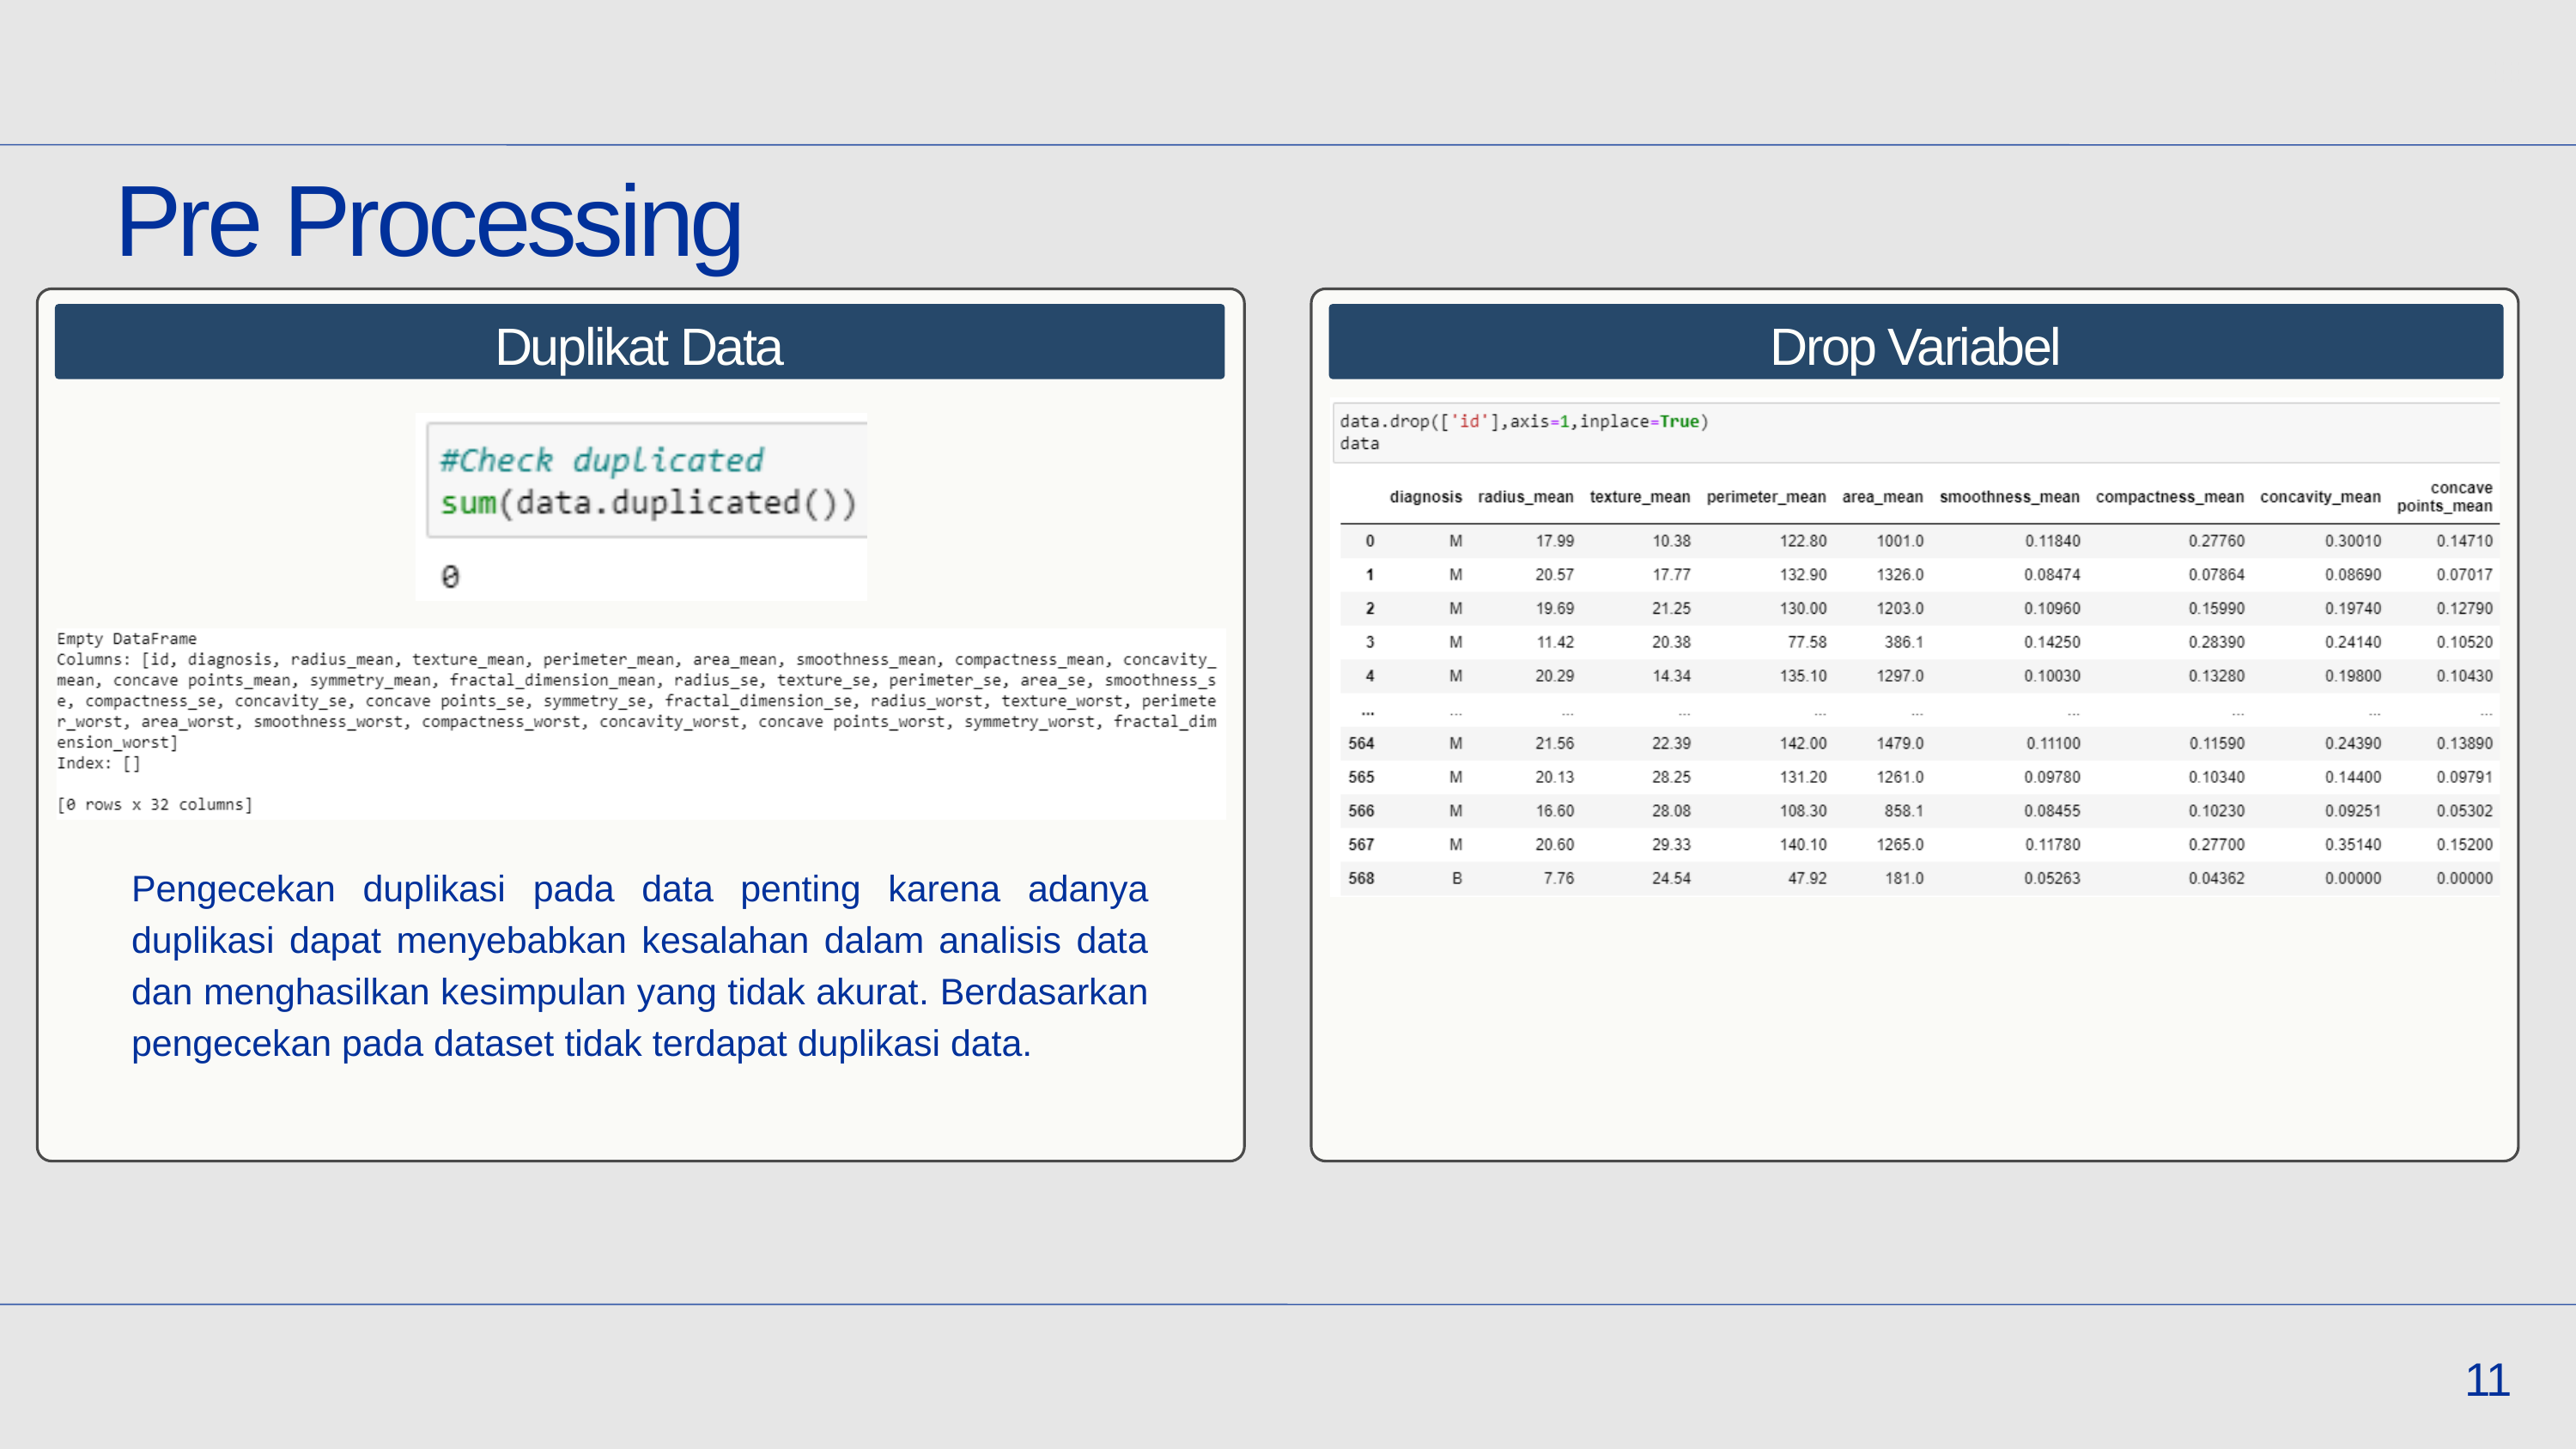

Pre Processing

Duplikat Data

Drop Variabel

Pengecekan duplikasi pada data penting karena adanya duplikasi dapat menyebabkan kesalahan dalam analisis data dan menghasilkan kesimpulan yang tidak akurat. Berdasarkan pengecekan pada dataset tidak terdapat duplikasi data.

11